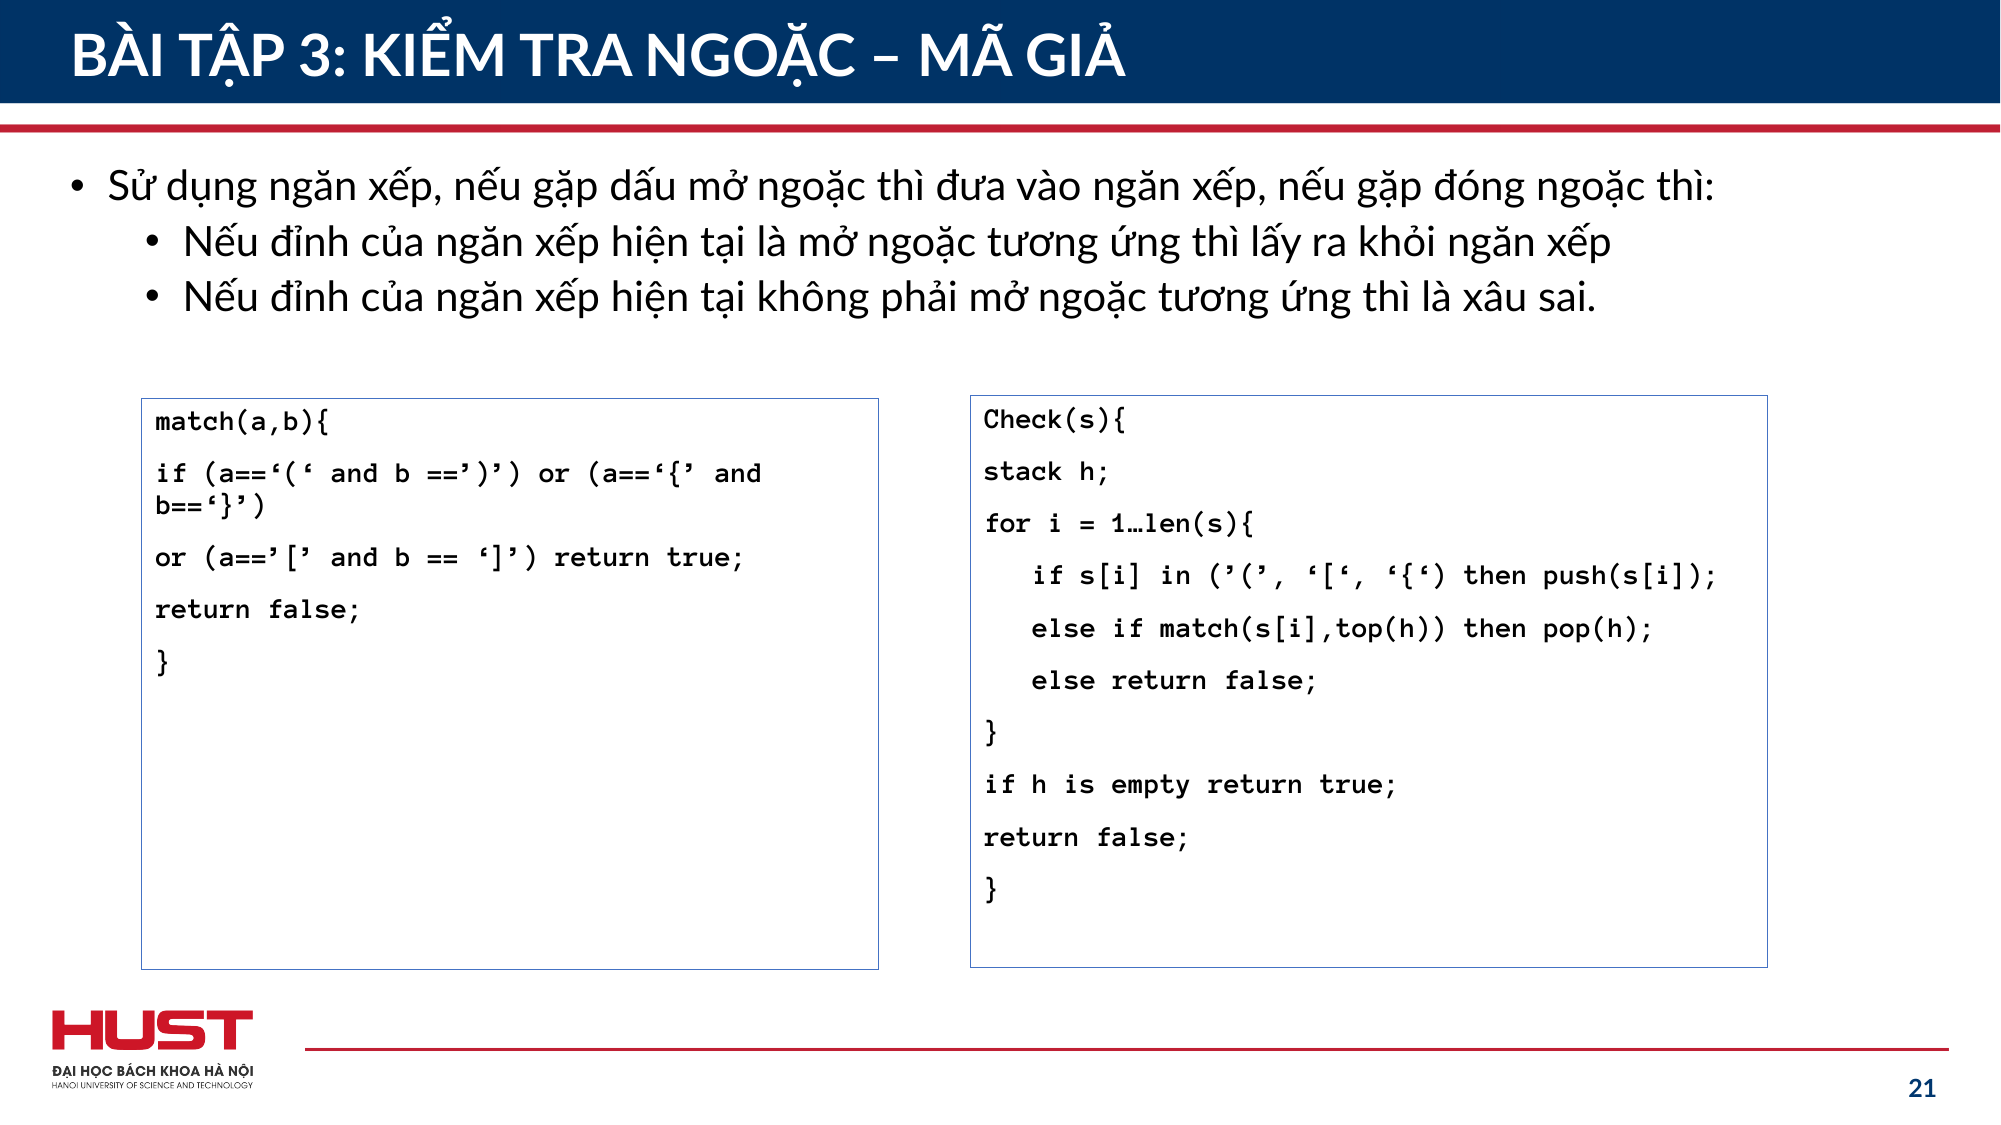

# BÀI TẬP 3: KIỂM TRA NGOẶC – MÃ GIẢ
Sử dụng ngăn xếp, nếu gặp dấu mở ngoặc thì đưa vào ngăn xếp, nếu gặp đóng ngoặc thì:
Nếu đỉnh của ngăn xếp hiện tại là mở ngoặc tương ứng thì lấy ra khỏi ngăn xếp
Nếu đỉnh của ngăn xếp hiện tại không phải mở ngoặc tương ứng thì là xâu sai.

Check(s){
stack h;
for i = 1…len(s){
   if s[i] in (’(’, ‘[‘, ‘{‘) then push(s[i]);
   else if match(s[i],top(h)) then pop(h);
   else return false;
}
if h is empty return true;
return false;
}
match(a,b){
if (a==‘(‘ and b ==’)’) or (a==‘{’ and b==‘}’)
or (a==’[’ and b == ‘]’) return true;
return false;
}
21